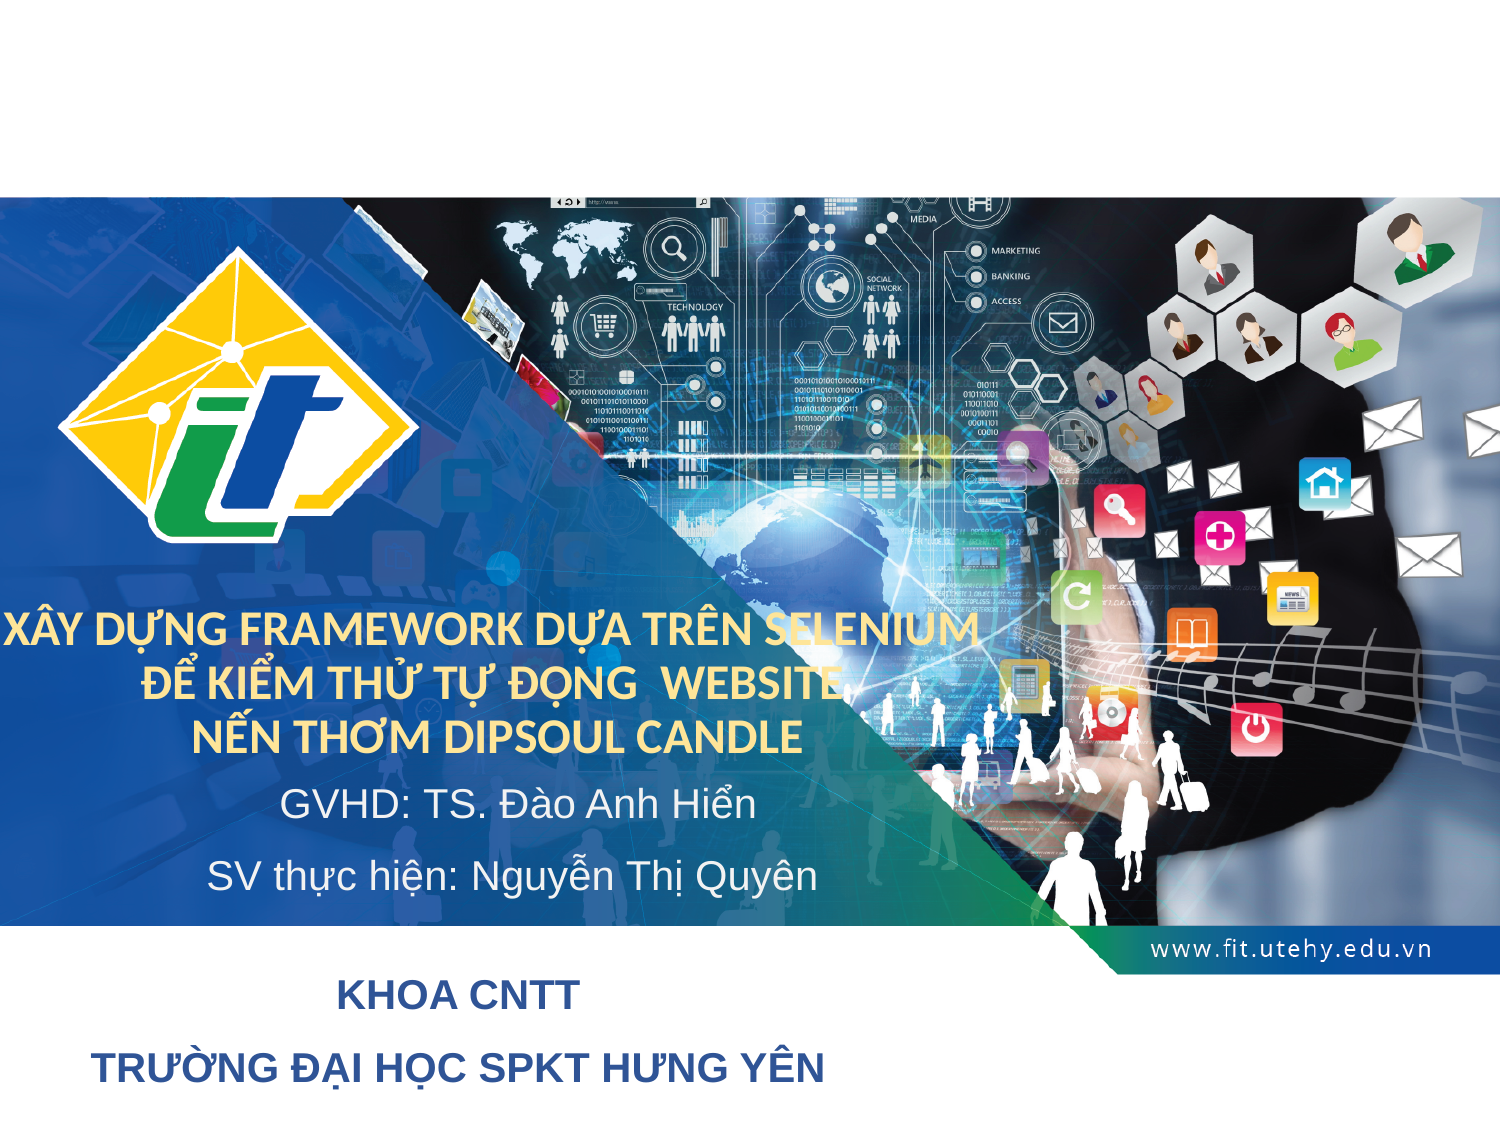

GVHD: TS. Đào Anh Hiển
SV thực hiện: Nguyễn Thị Quyên
# XÂY DỰNG FRAMEWORK DỰA TRÊN SELENIUM ĐỂ KIỂM THỬ TỰ ĐỘNG  WEBSITE NẾN THƠM DIPSOUL CANDLE
KHOA CNTT
TRƯỜNG ĐẠI HỌC SPKT HƯNG YÊN